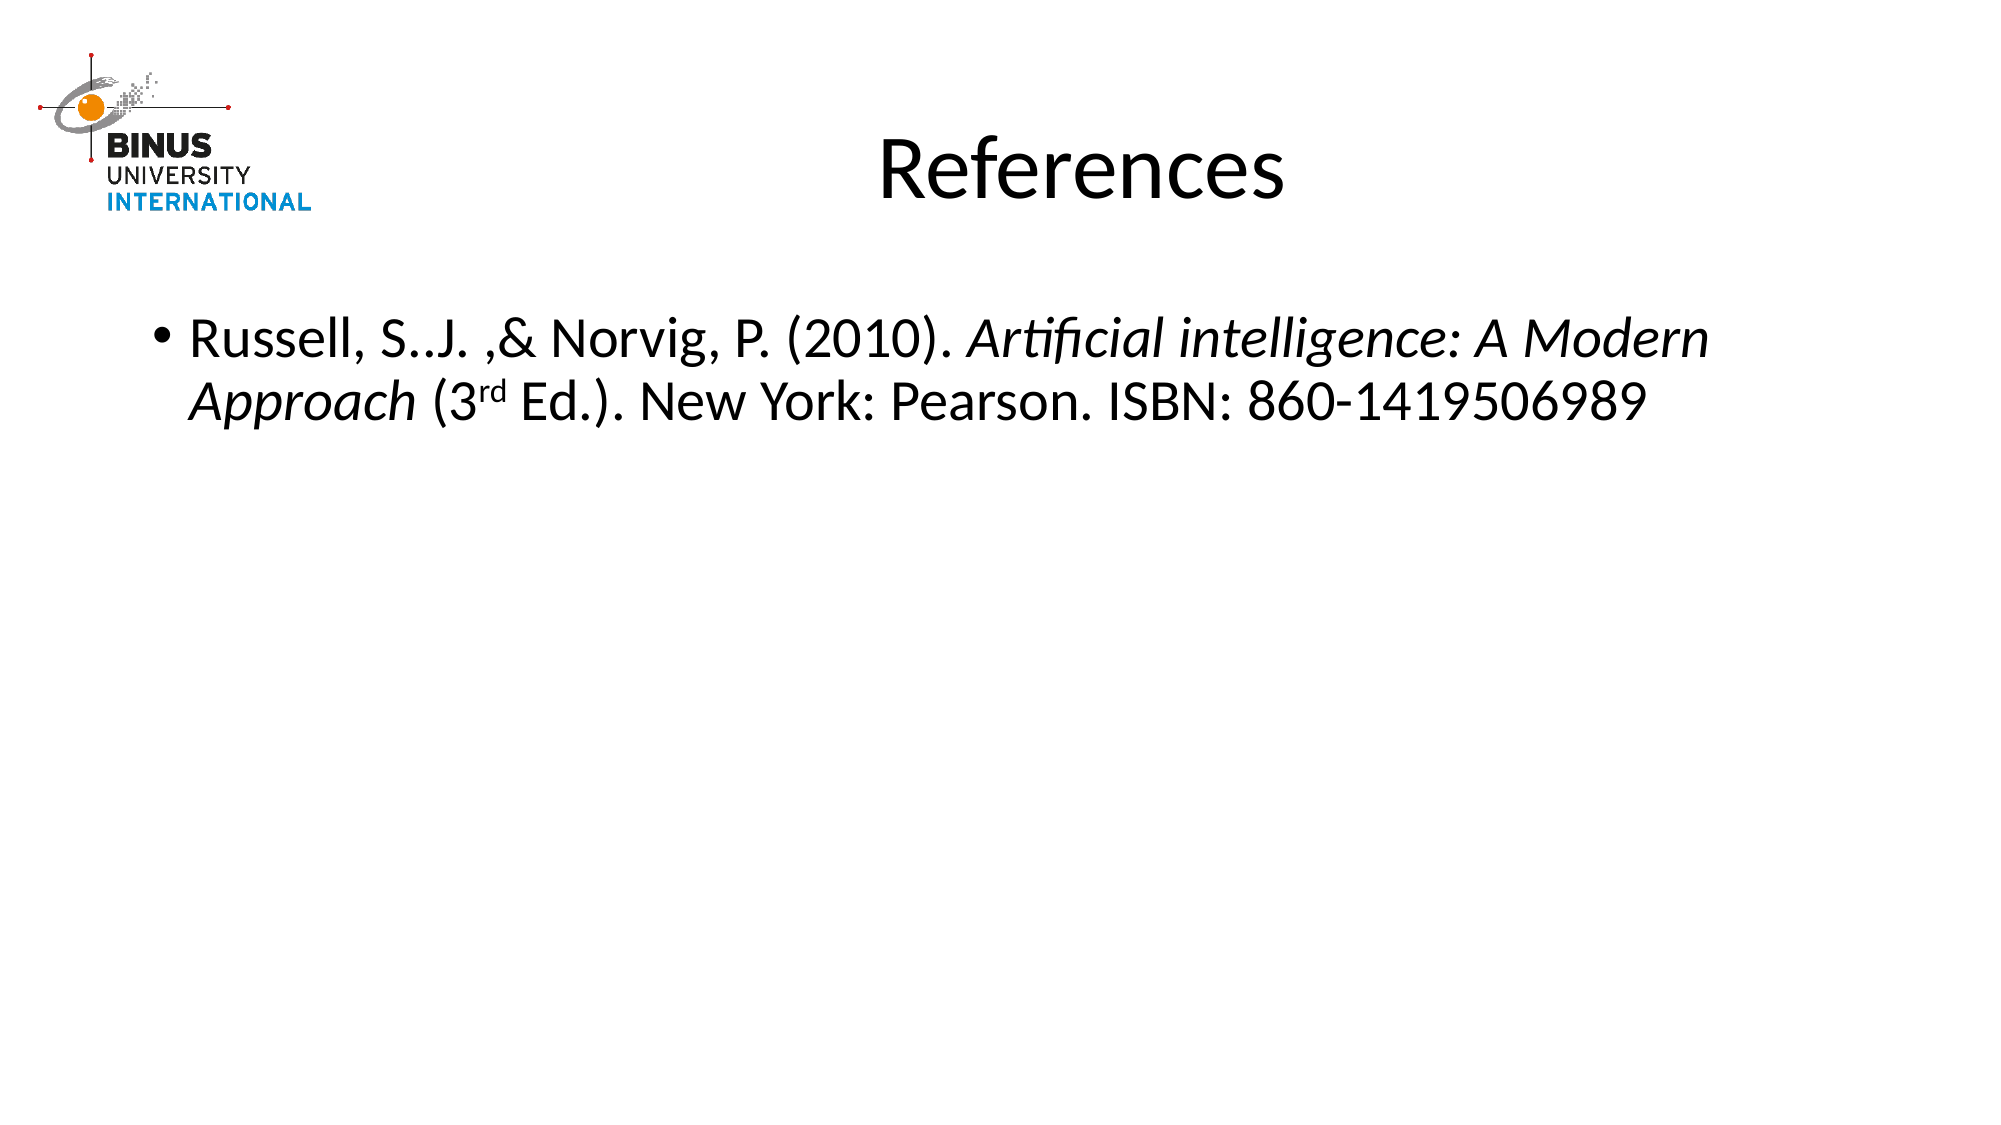

# References
Russell, S..J. ,& Norvig, P. (2010). Artificial intelligence: A Modern Approach (3rd Ed.). New York: Pearson. ISBN: 860-1419506989